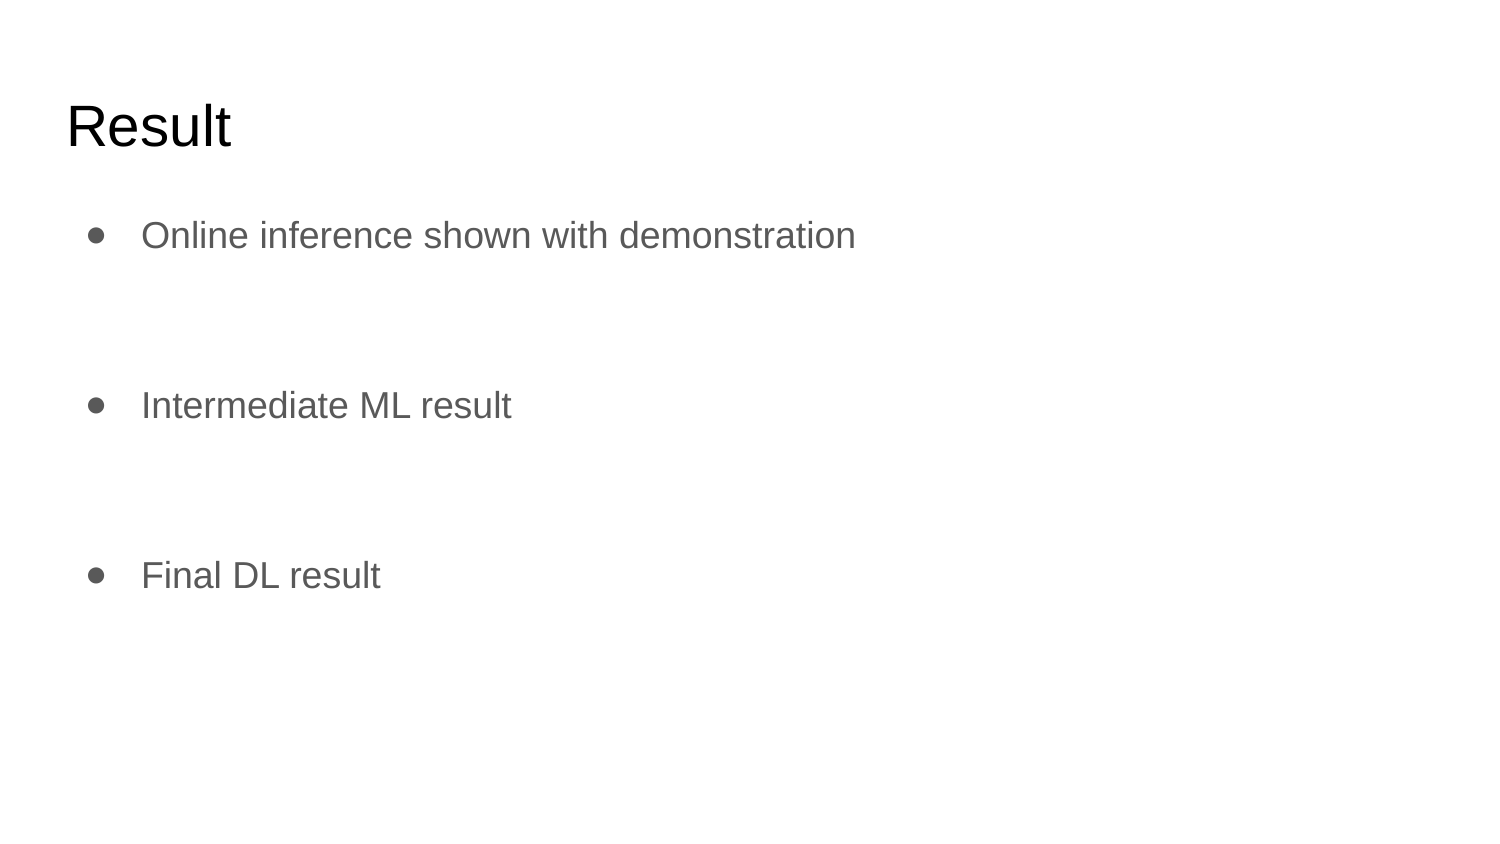

# Result
Online inference shown with demonstration

Intermediate ML result

Final DL result